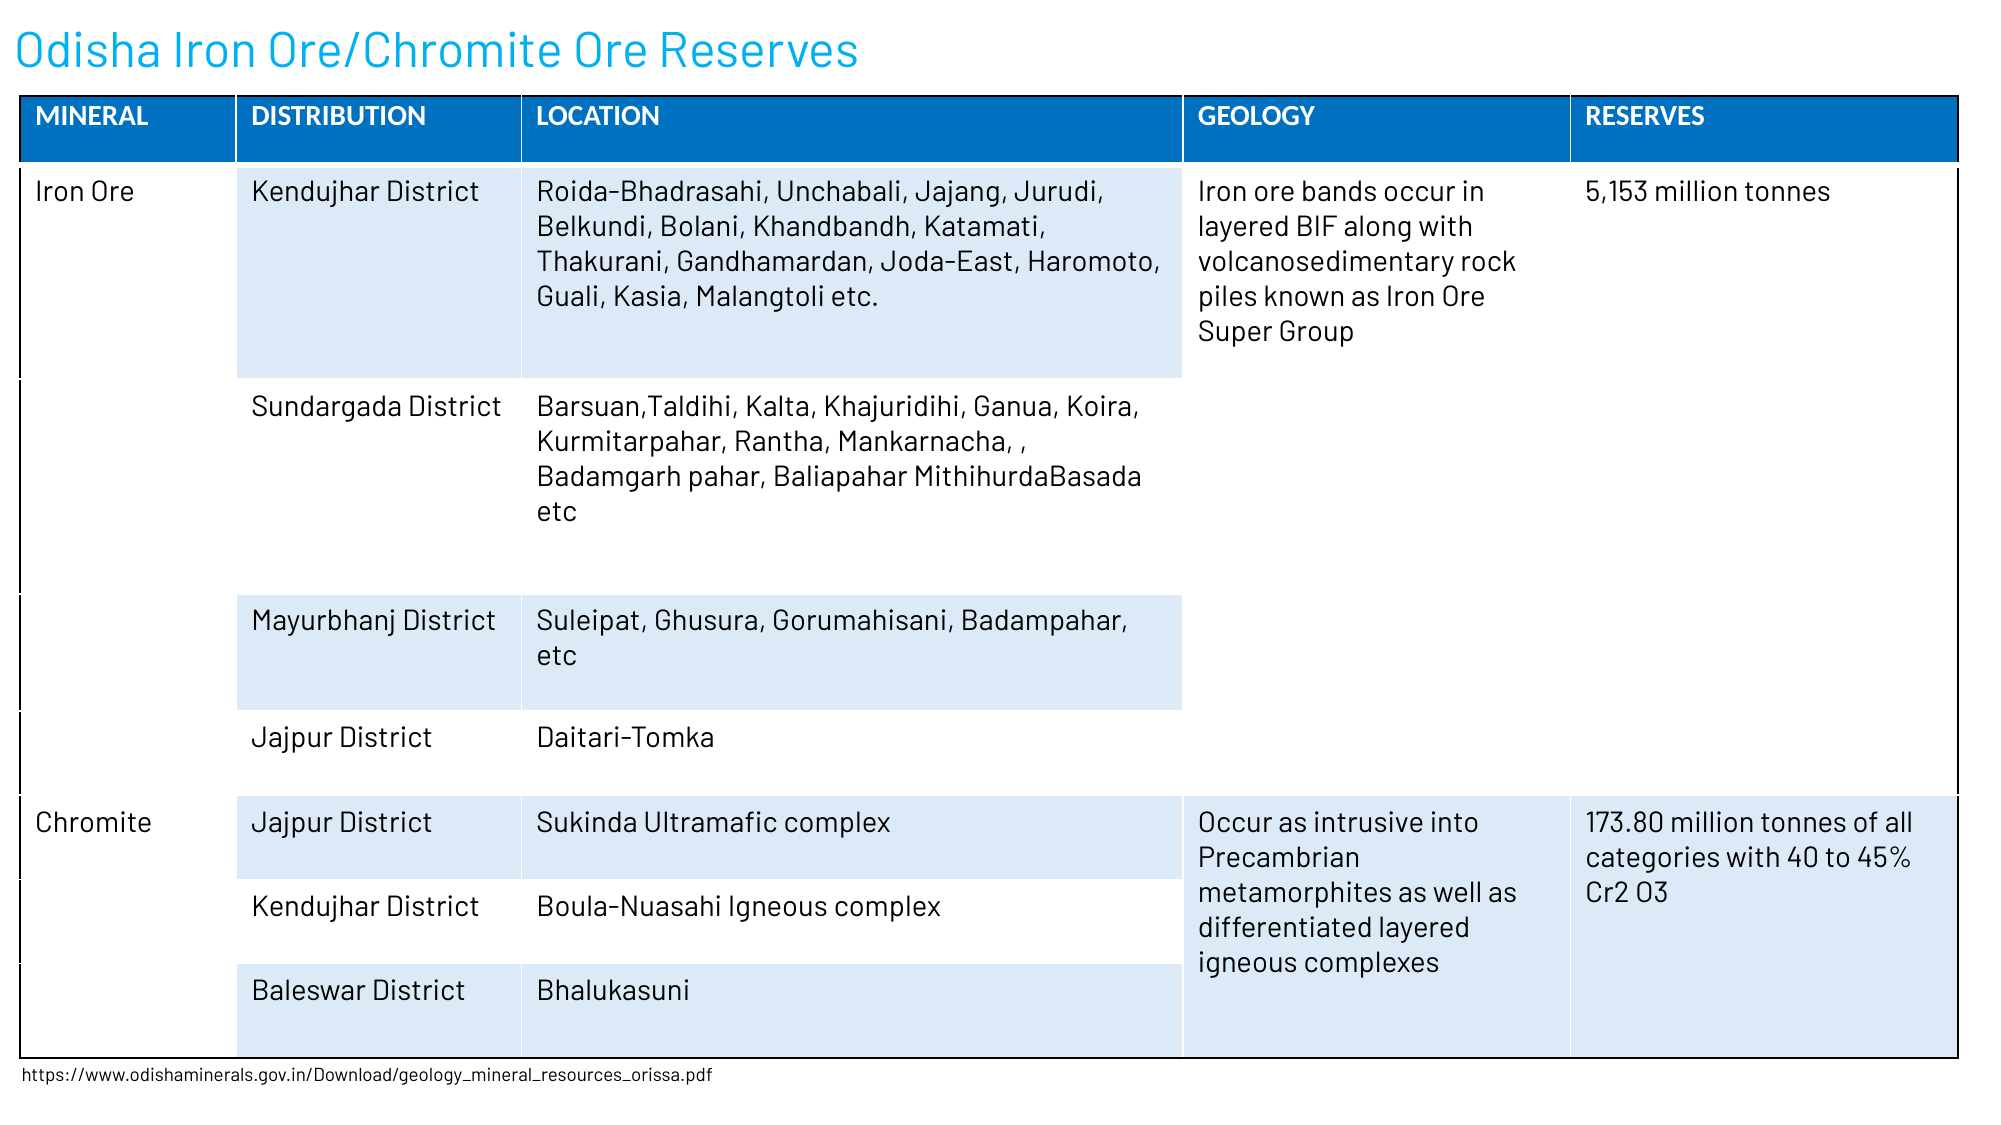

Odisha Iron Ore/Chromite Ore Reserves
| MINERAL | DISTRIBUTION | LOCATION | GEOLOGY | RESERVES |
| --- | --- | --- | --- | --- |
| Iron Ore | Kendujhar District | Roida-Bhadrasahi, Unchabali, Jajang, Jurudi, Belkundi, Bolani, Khandbandh, Katamati, Thakurani, Gandhamardan, Joda-East, Haromoto, Guali, Kasia, Malangtoli etc. | Iron ore bands occur in layered BIF along with volcanosedimentary rock piles known as Iron Ore Super Group | 5,153 million tonnes |
|  | Sundargada District | Barsuan,Taldihi, Kalta, Khajuridihi, Ganua, Koira, Kurmitarpahar, Rantha, Mankarnacha, , Badamgarh pahar, Baliapahar MithihurdaBasada etc |  |  |
|  | Mayurbhanj District | Suleipat, Ghusura, Gorumahisani, Badampahar, etc |  |  |
|  | Jajpur District | Daitari-Tomka |  |  |
| Chromite | Jajpur District | Sukinda Ultramafic complex | Occur as intrusive into Precambrian metamorphites as well as differentiated layered igneous complexes | 173.80 million tonnes of all categories with 40 to 45% Cr2 O3 |
|  | Kendujhar District | Boula-Nuasahi Igneous complex |  |  |
|  | Baleswar District | Bhalukasuni |  |  |
https://www.odishaminerals.gov.in/Download/geology_mineral_resources_orissa.pdf